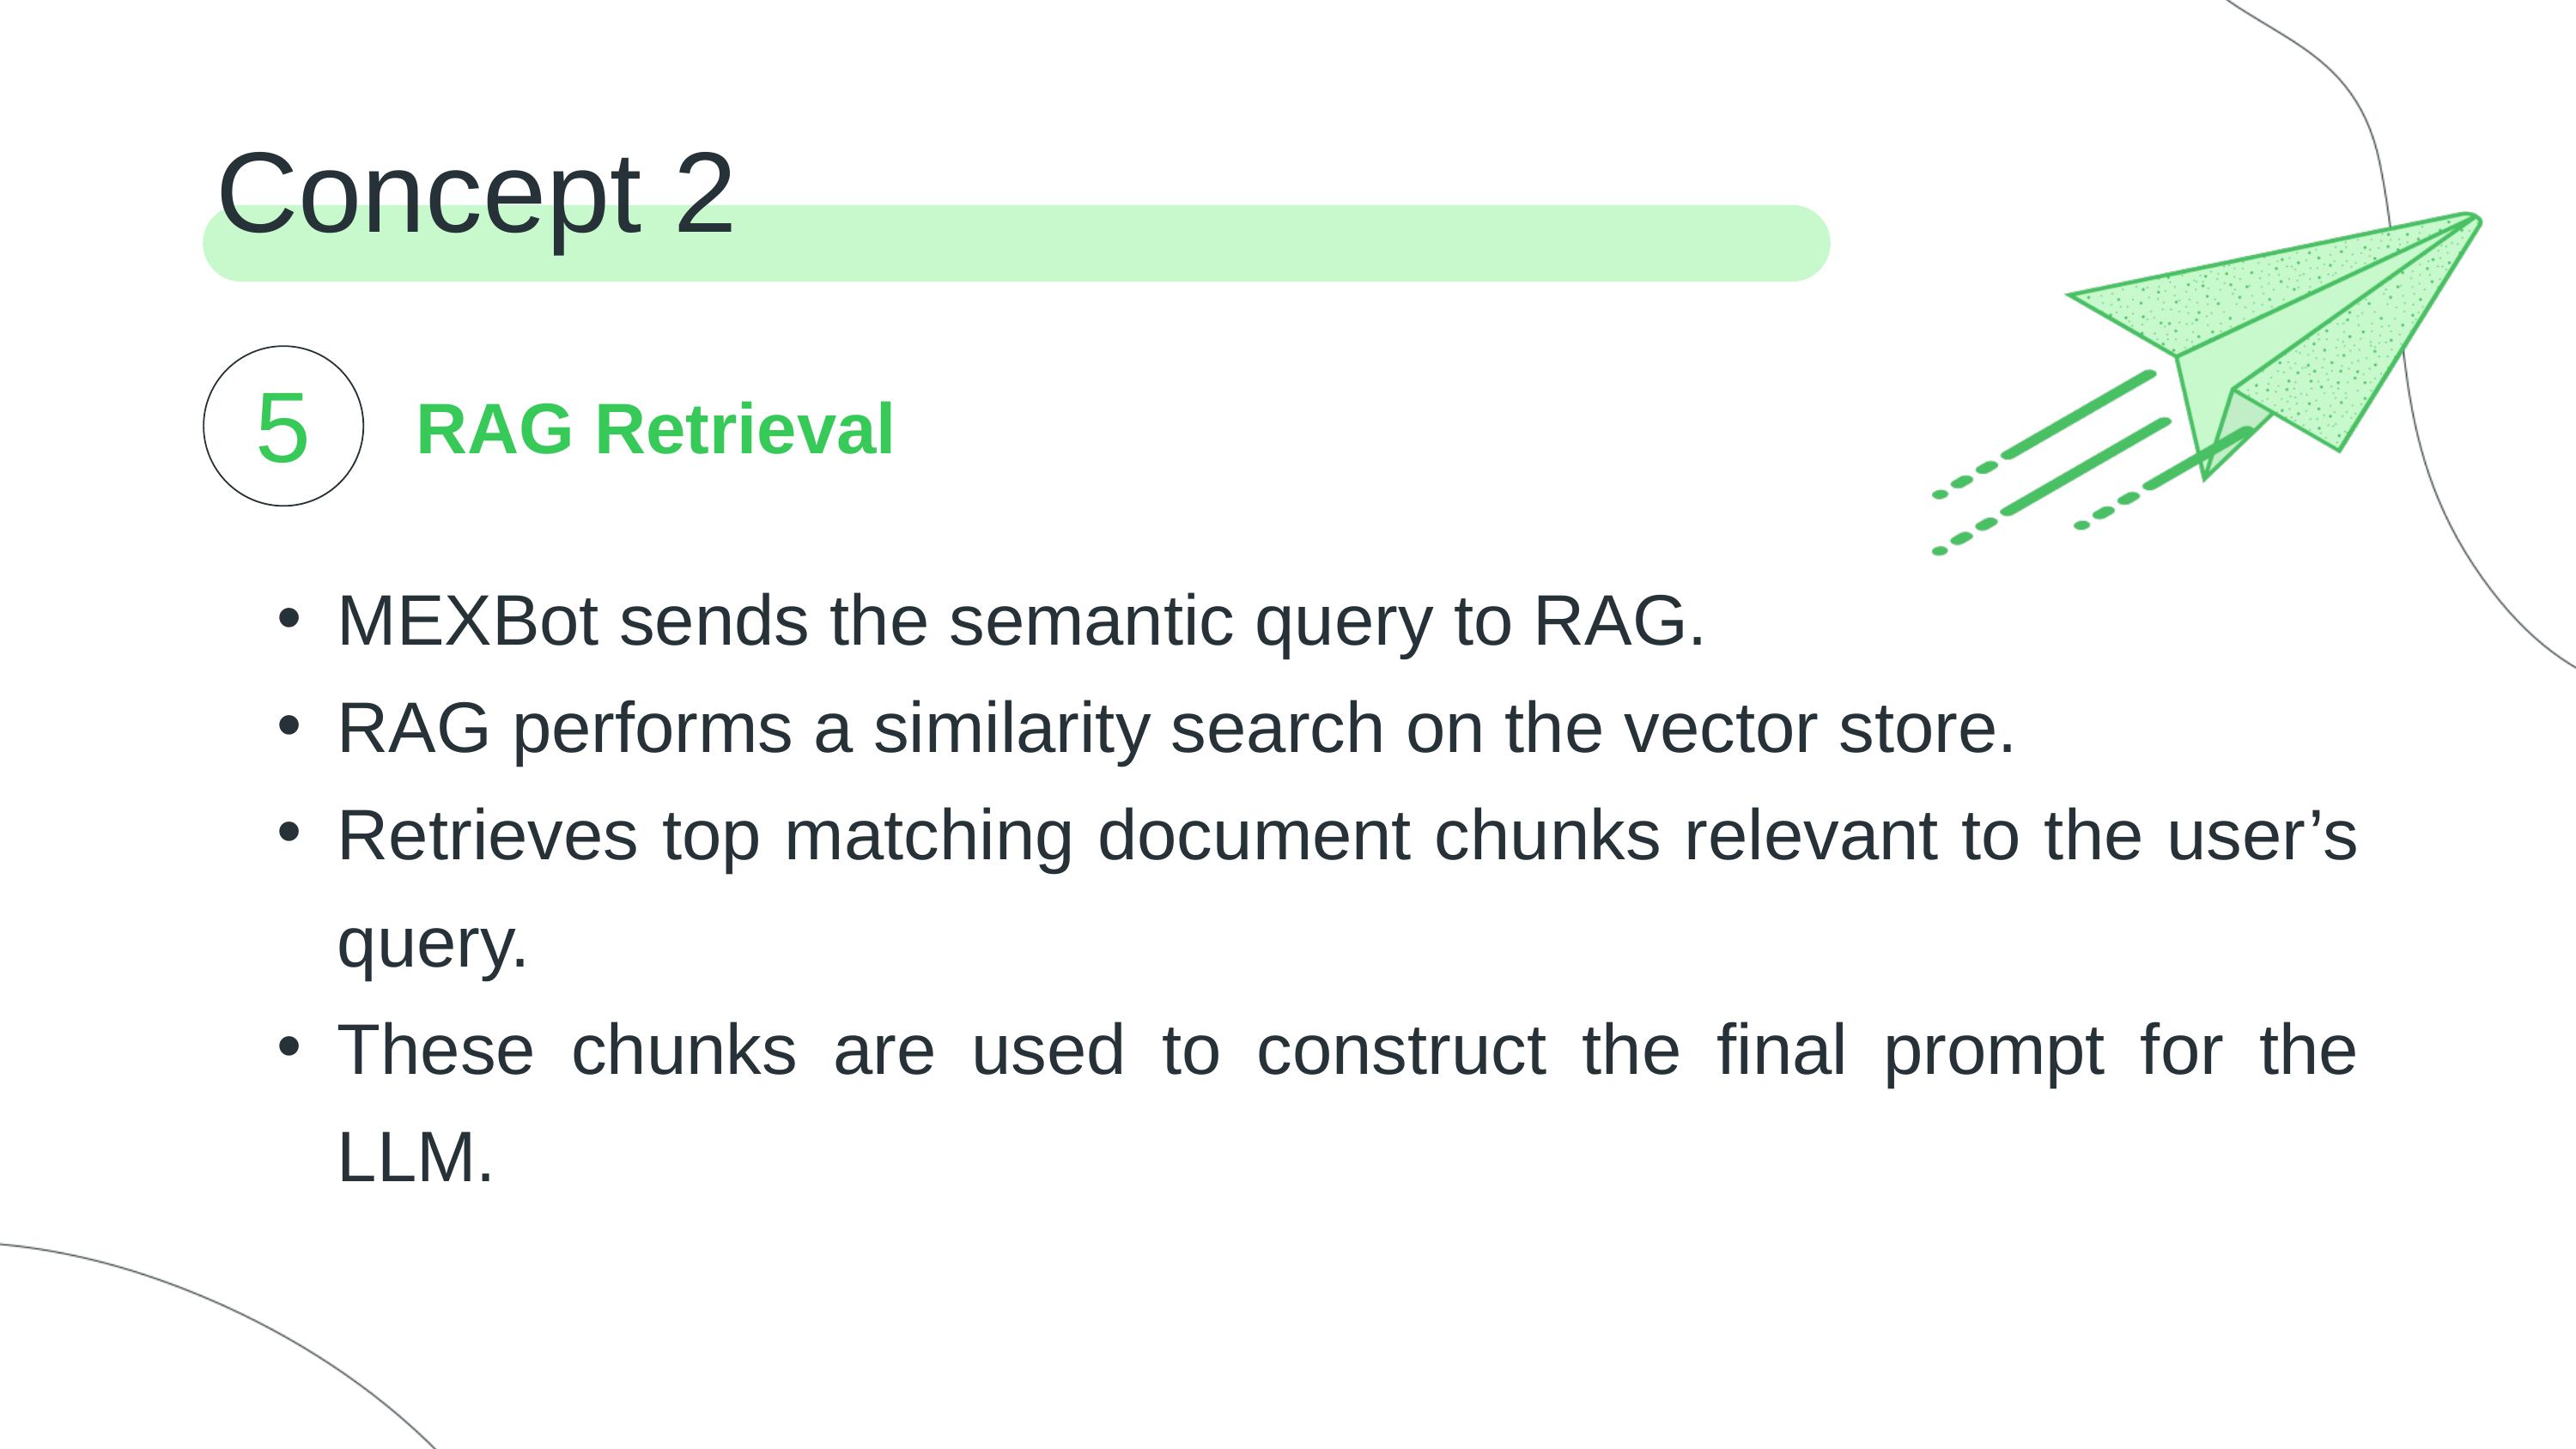

Concept 2

5
RAG Retrieval
MEXBot sends the semantic query to RAG.
RAG performs a similarity search on the vector store.
Retrieves top matching document chunks relevant to the user’s query.
These chunks are used to construct the final prompt for the LLM.